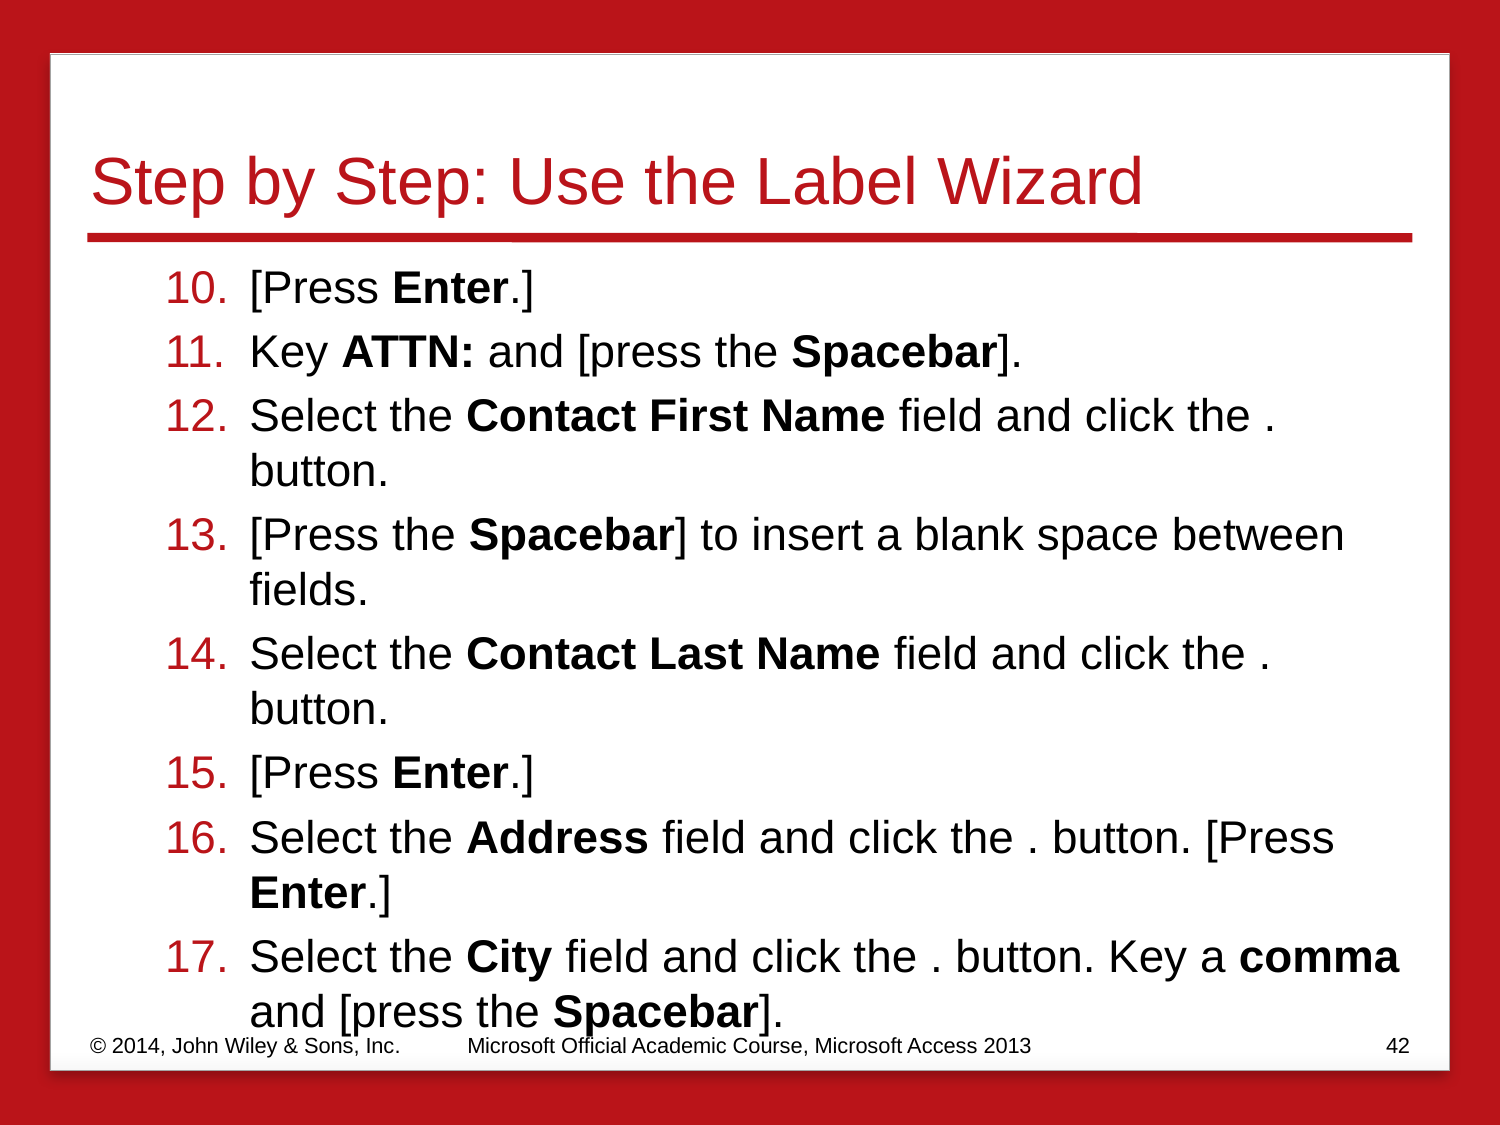

# Step by Step: Use the Label Wizard
[Press Enter.]
Key ATTN: and [press the Spacebar].
Select the Contact First Name field and click the . button.
[Press the Spacebar] to insert a blank space between fields.
Select the Contact Last Name field and click the . button.
[Press Enter.]
Select the Address field and click the . button. [Press Enter.]
Select the City field and click the . button. Key a comma and [press the Spacebar].
© 2014, John Wiley & Sons, Inc.
Microsoft Official Academic Course, Microsoft Access 2013
42